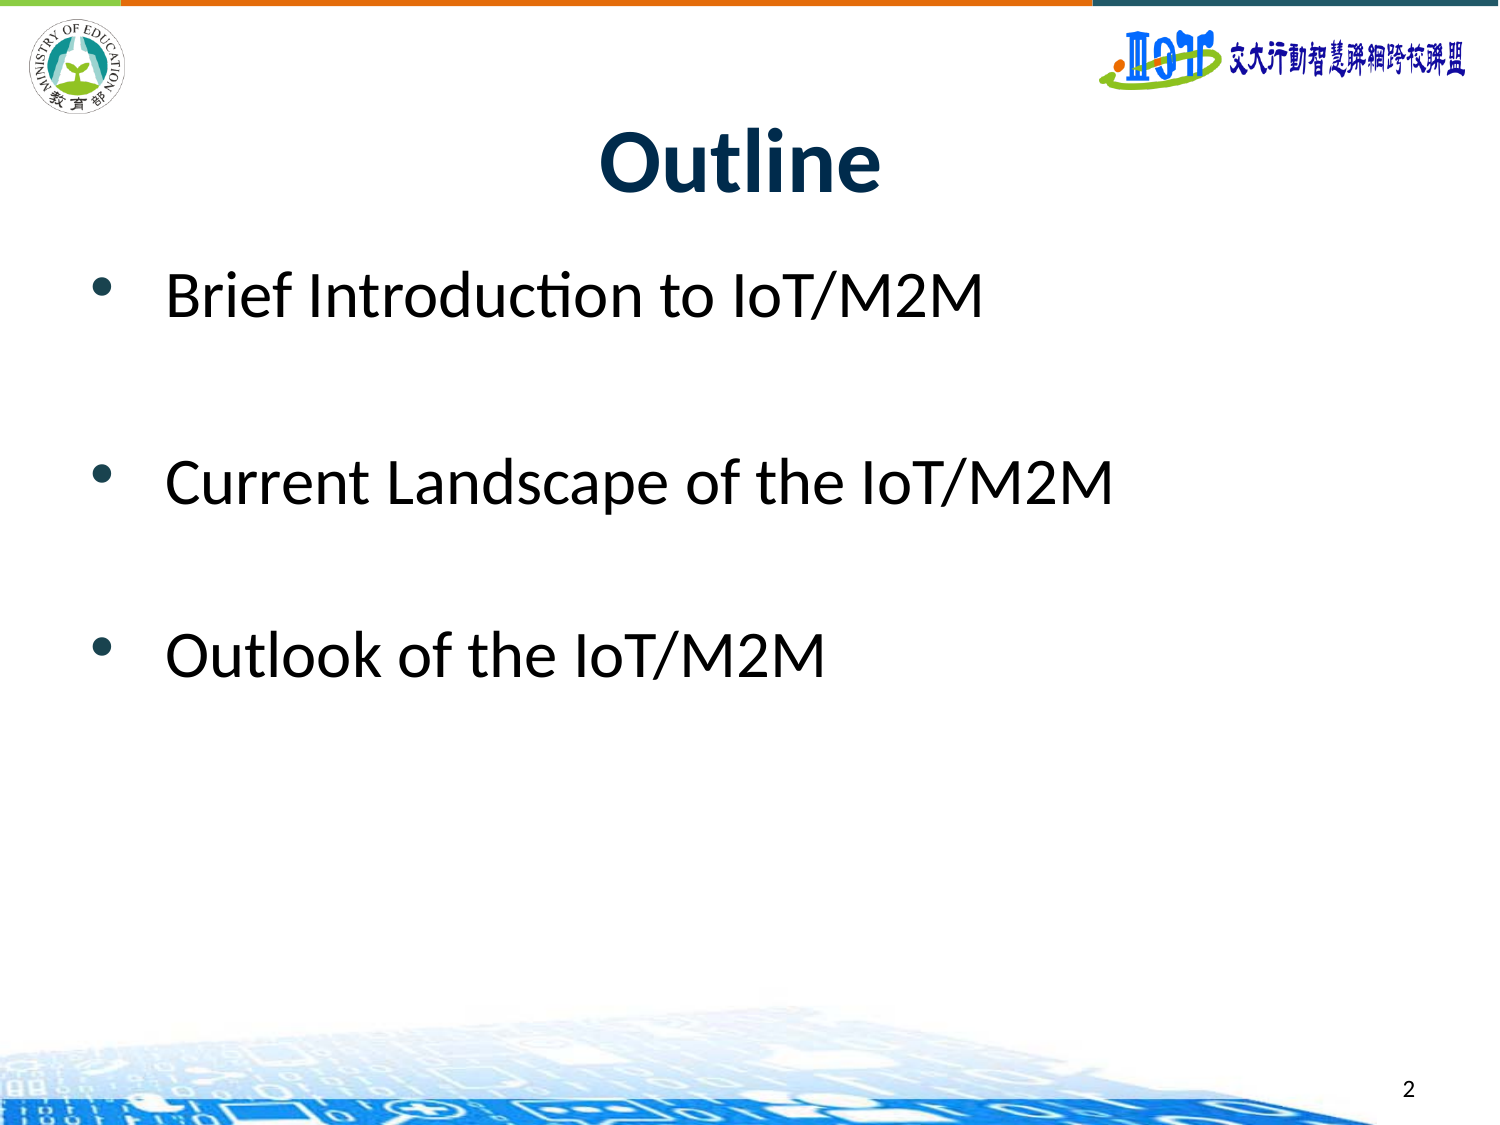

# Outline
Brief Introduction to IoT/M2M

Current Landscape of the IoT/M2M
Outlook of the IoT/M2M
2